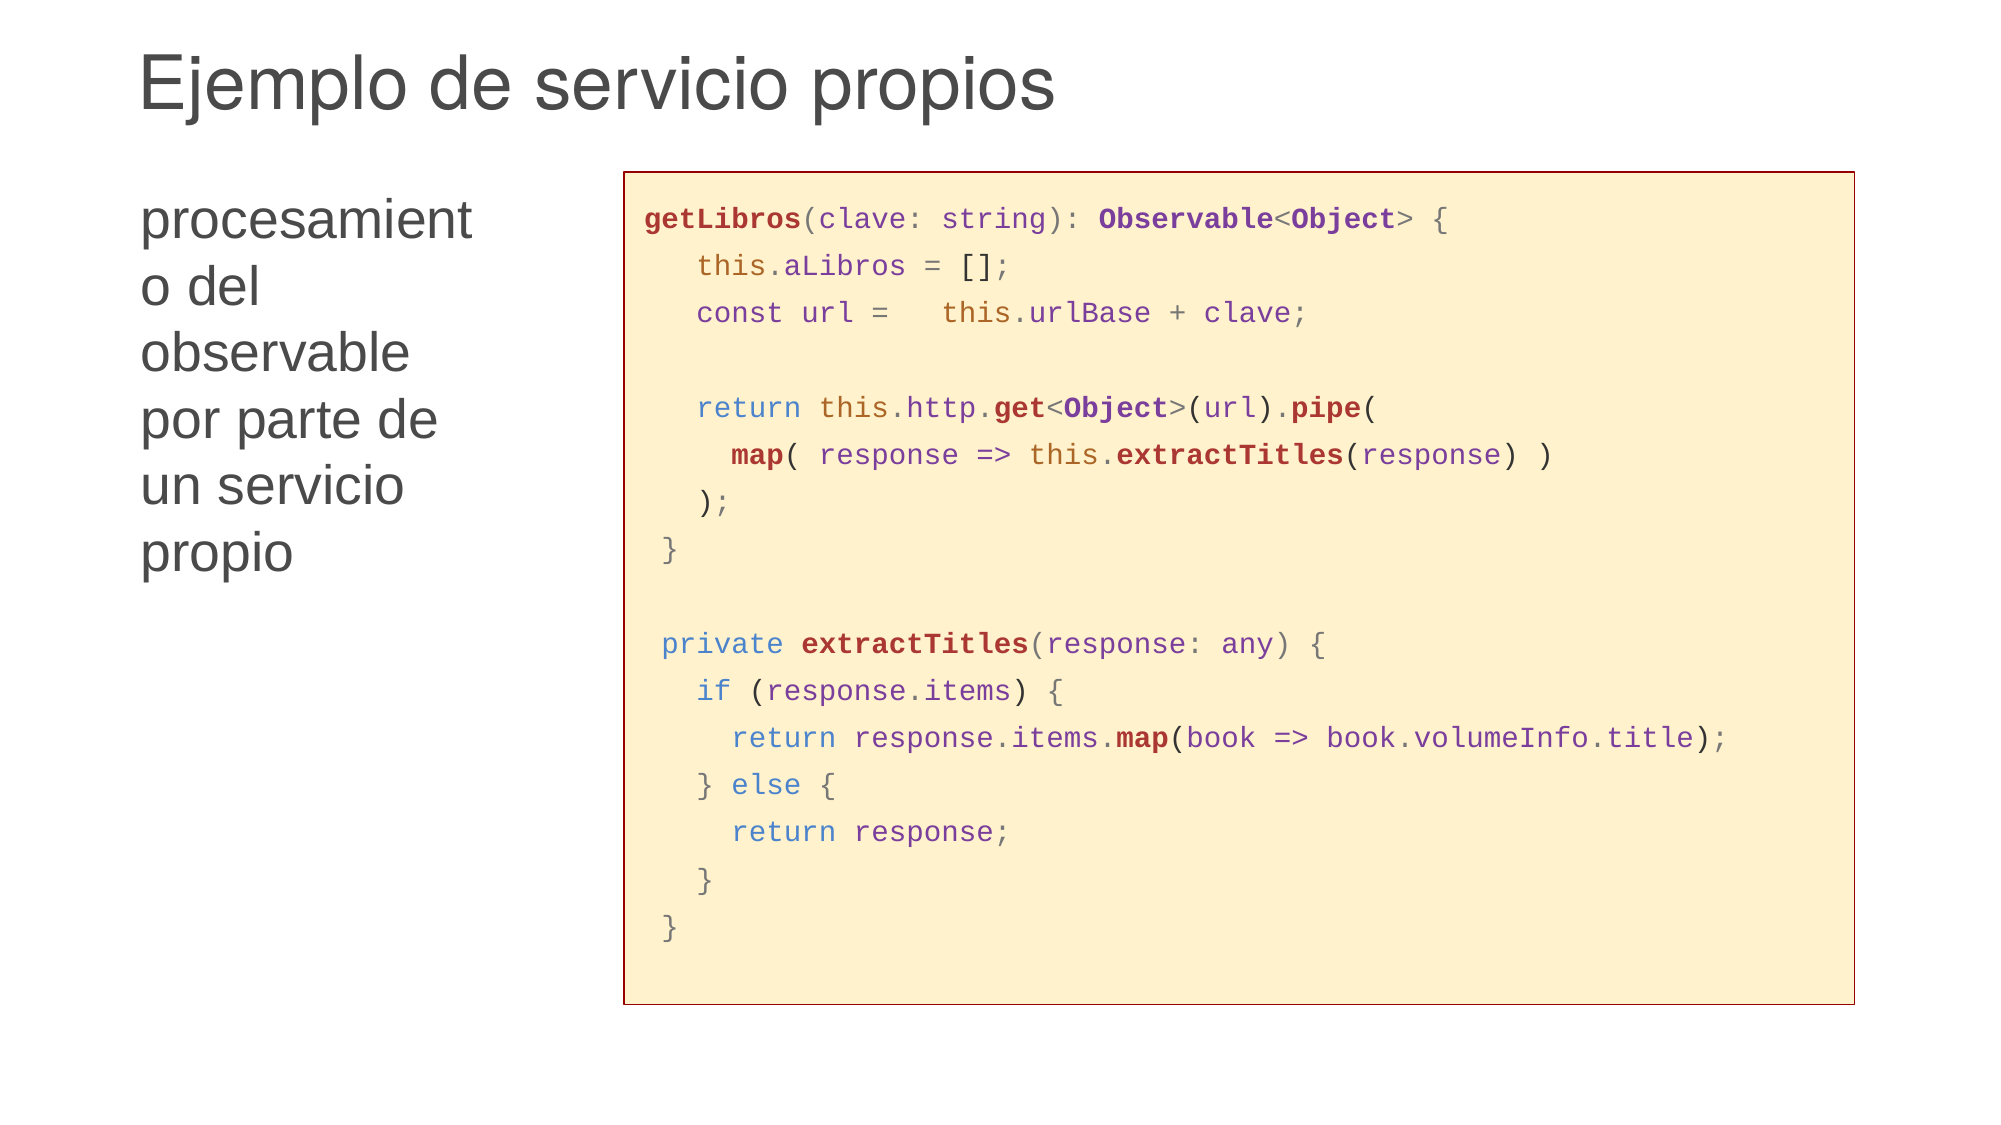

# Ejemplo de servicio propios
procesamiento del observable por parte de un servicio propio
getLibros(clave: string): Observable<Object> {
   this.aLibros = [];
   const url =   this.urlBase + clave;

   return this.http.get<Object>(url).pipe(
     map( response => this.extractTitles(response) )
   );
 }

 private extractTitles(response: any) {
   if (response.items) {
     return response.items.map(book => book.volumeInfo.title);
   } else {
     return response;
   }
 }